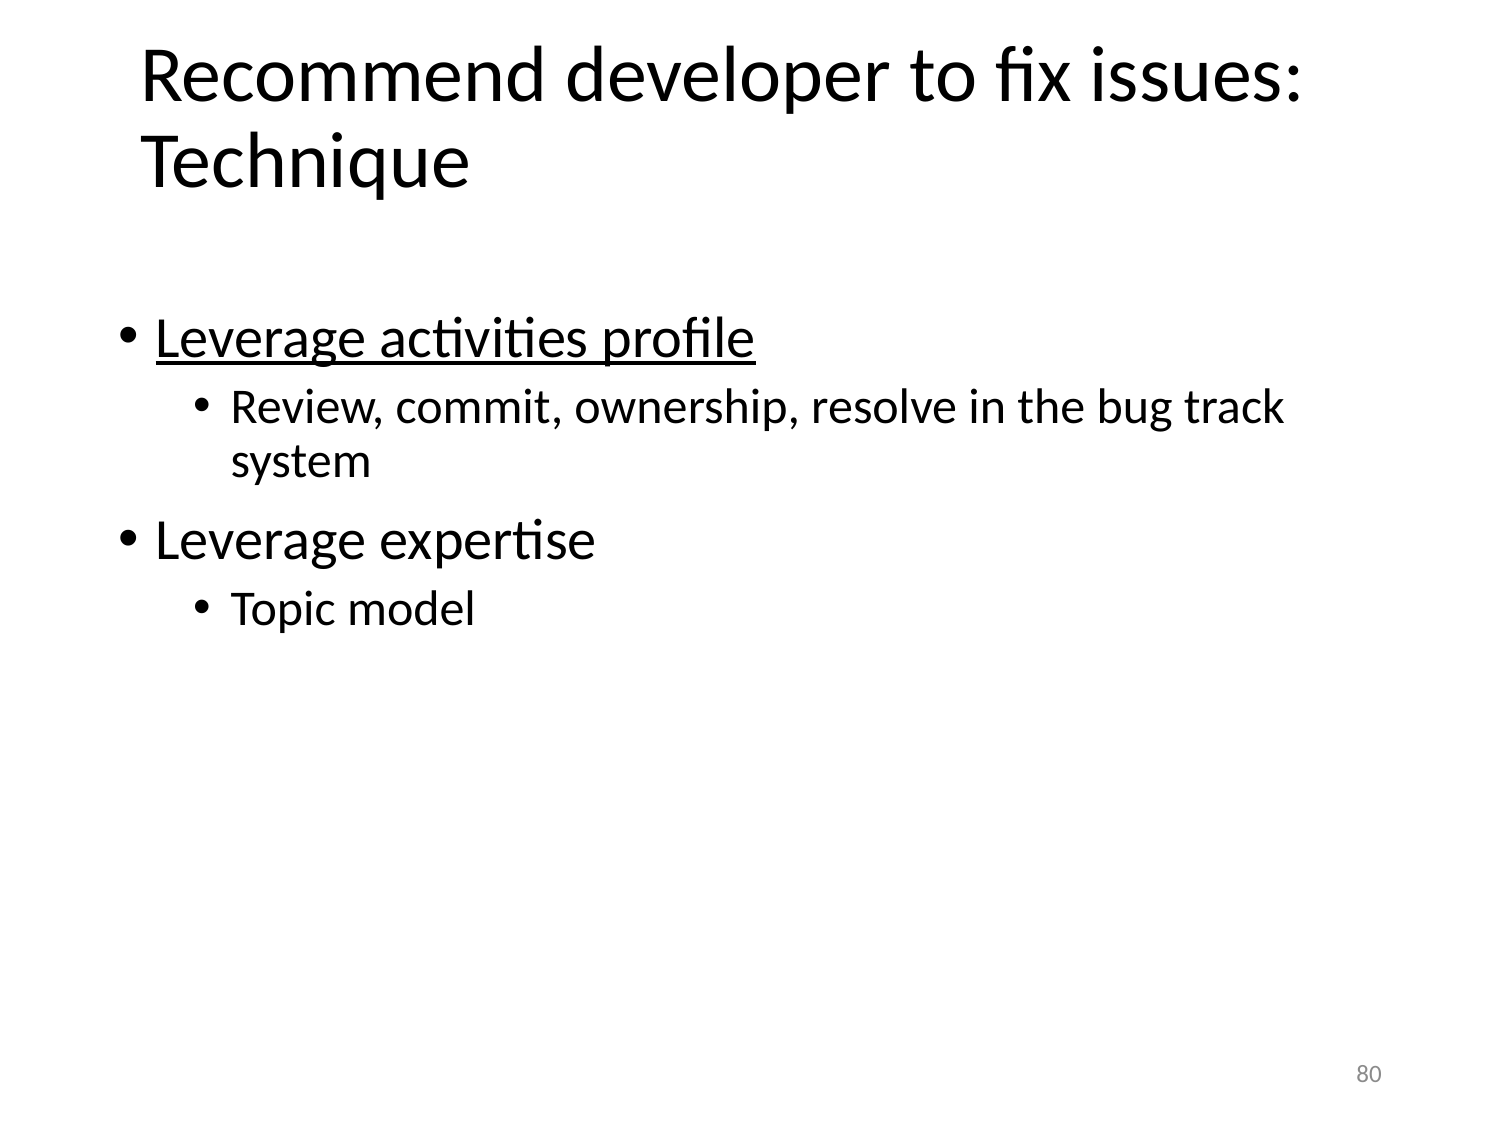

# Recommend developer to fix issues: Technique
Leverage activities profile
Review, commit, ownership, resolve in the bug track system
Leverage expertise
Topic model
80